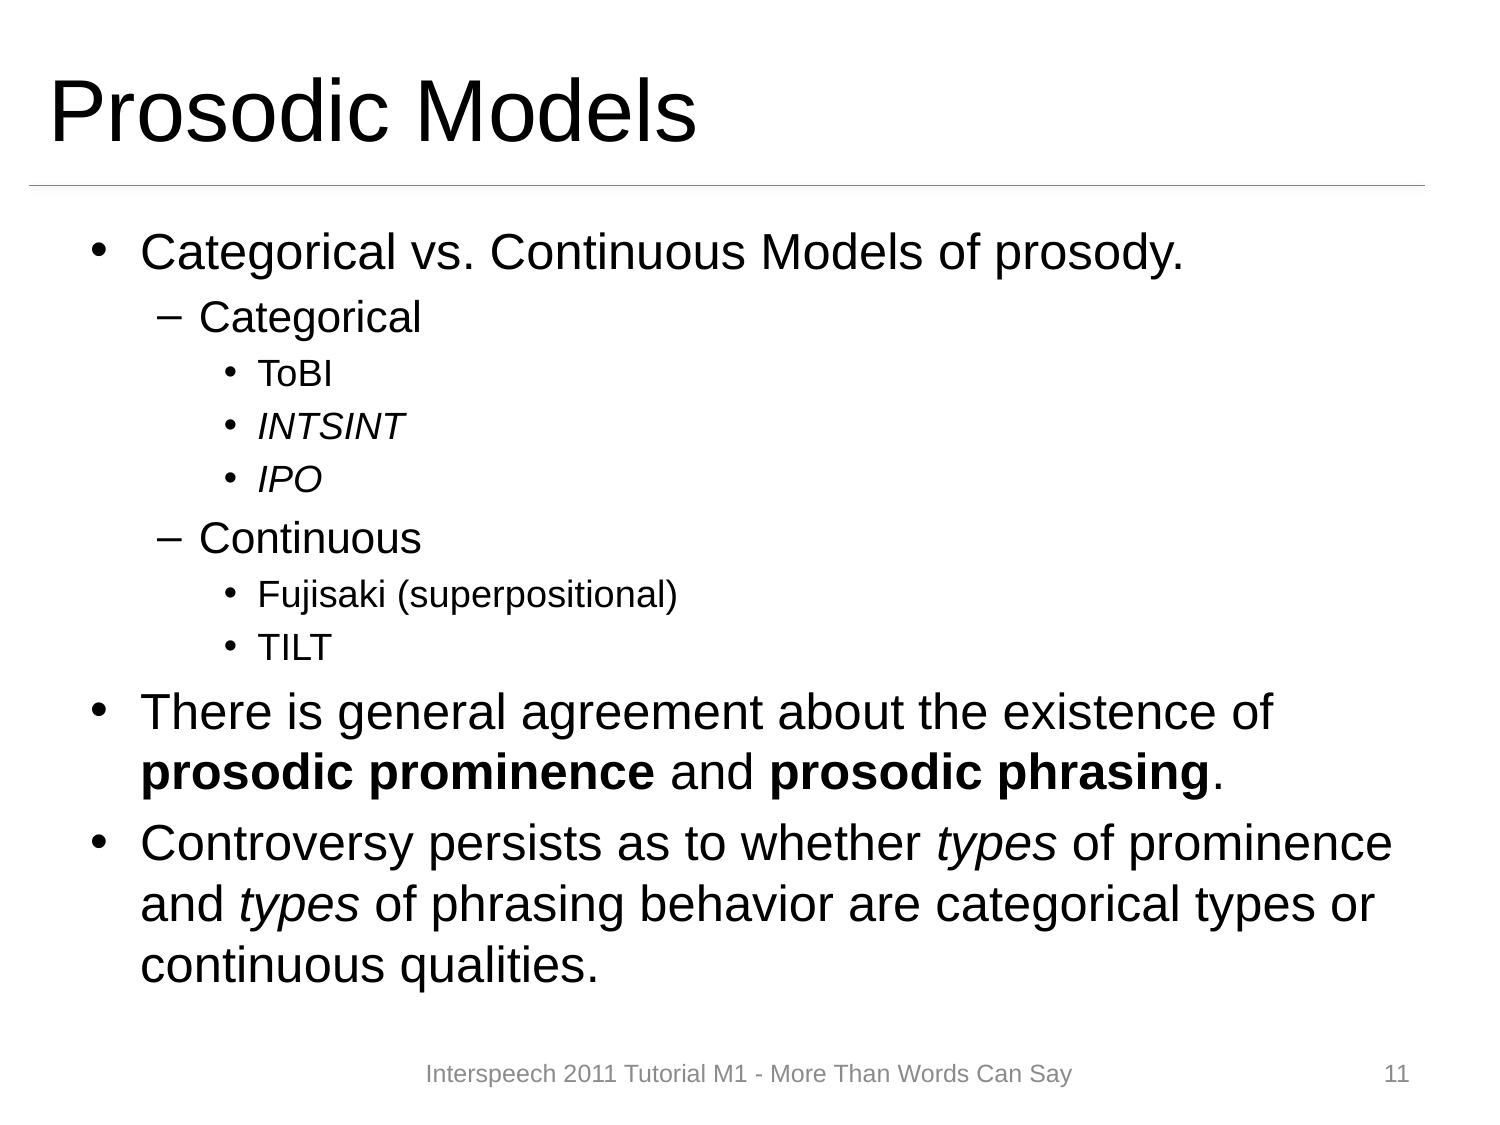

# Prosodic Models
Categorical vs. Continuous Models of prosody.
Categorical
ToBI
INTSINT
IPO
Continuous
Fujisaki (superpositional)
TILT
There is general agreement about the existence of prosodic prominence and prosodic phrasing.
Controversy persists as to whether types of prominence and types of phrasing behavior are categorical types or continuous qualities.
Interspeech 2011 Tutorial M1 - More Than Words Can Say
11